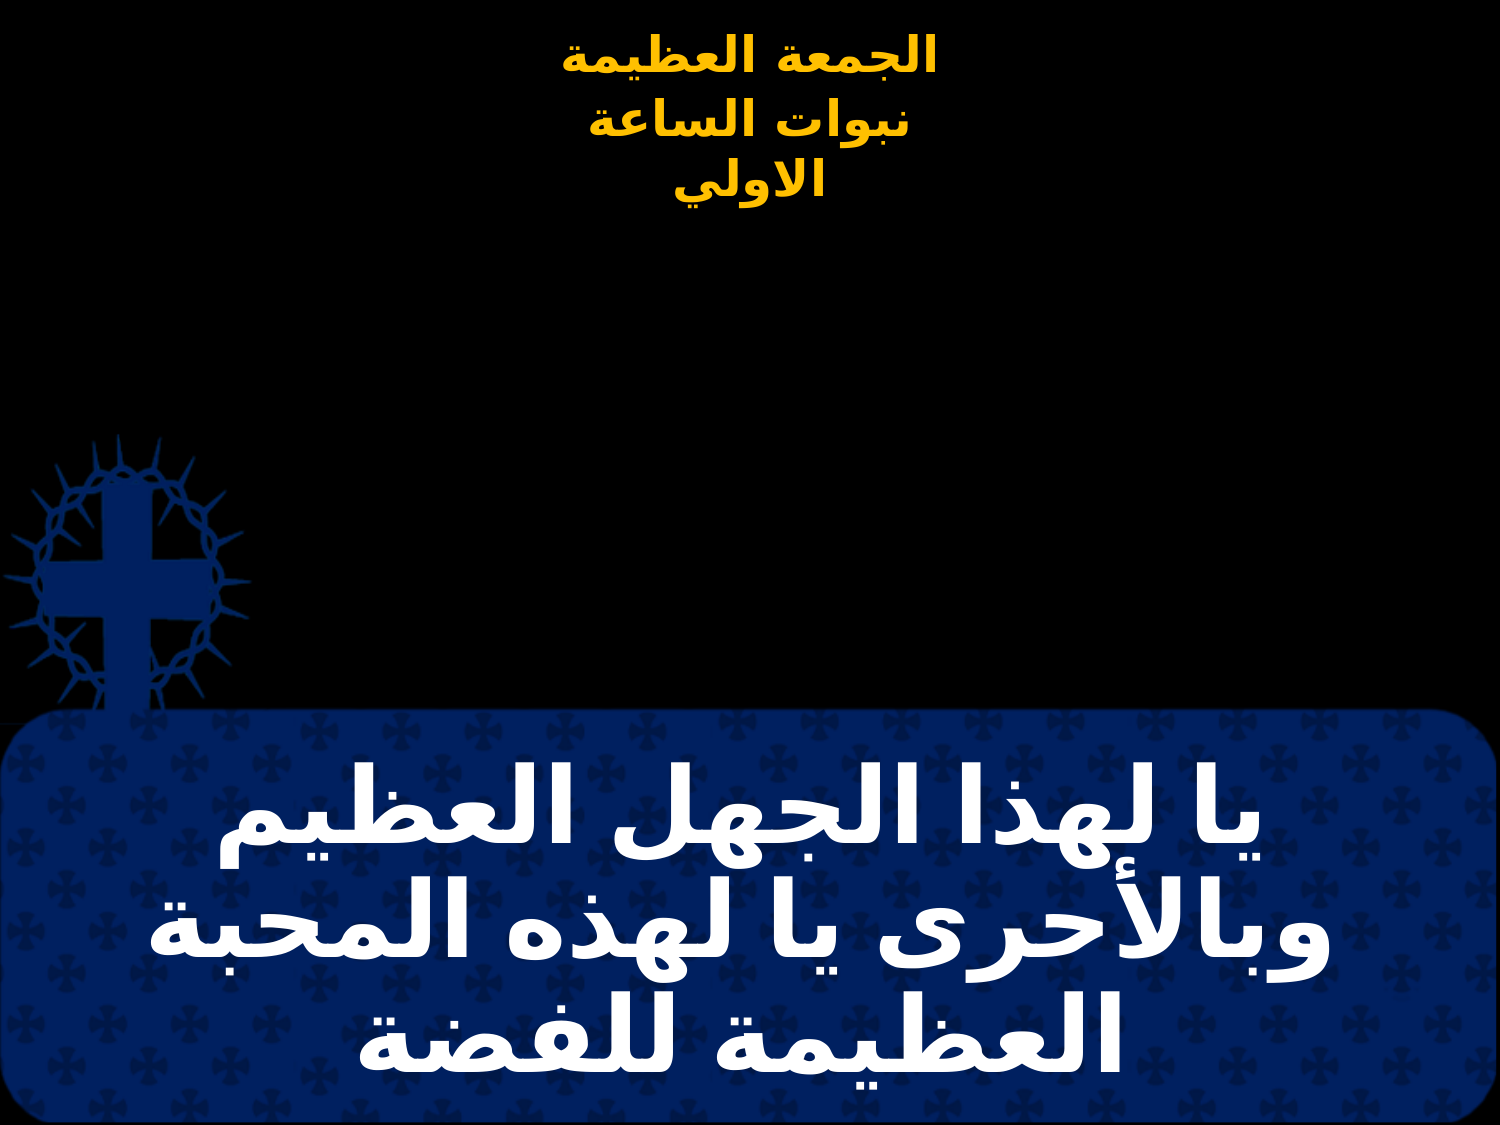

# يا لهذا الجهل العظيم وبالأحرى يا لهذه المحبة العظيمة للفضة